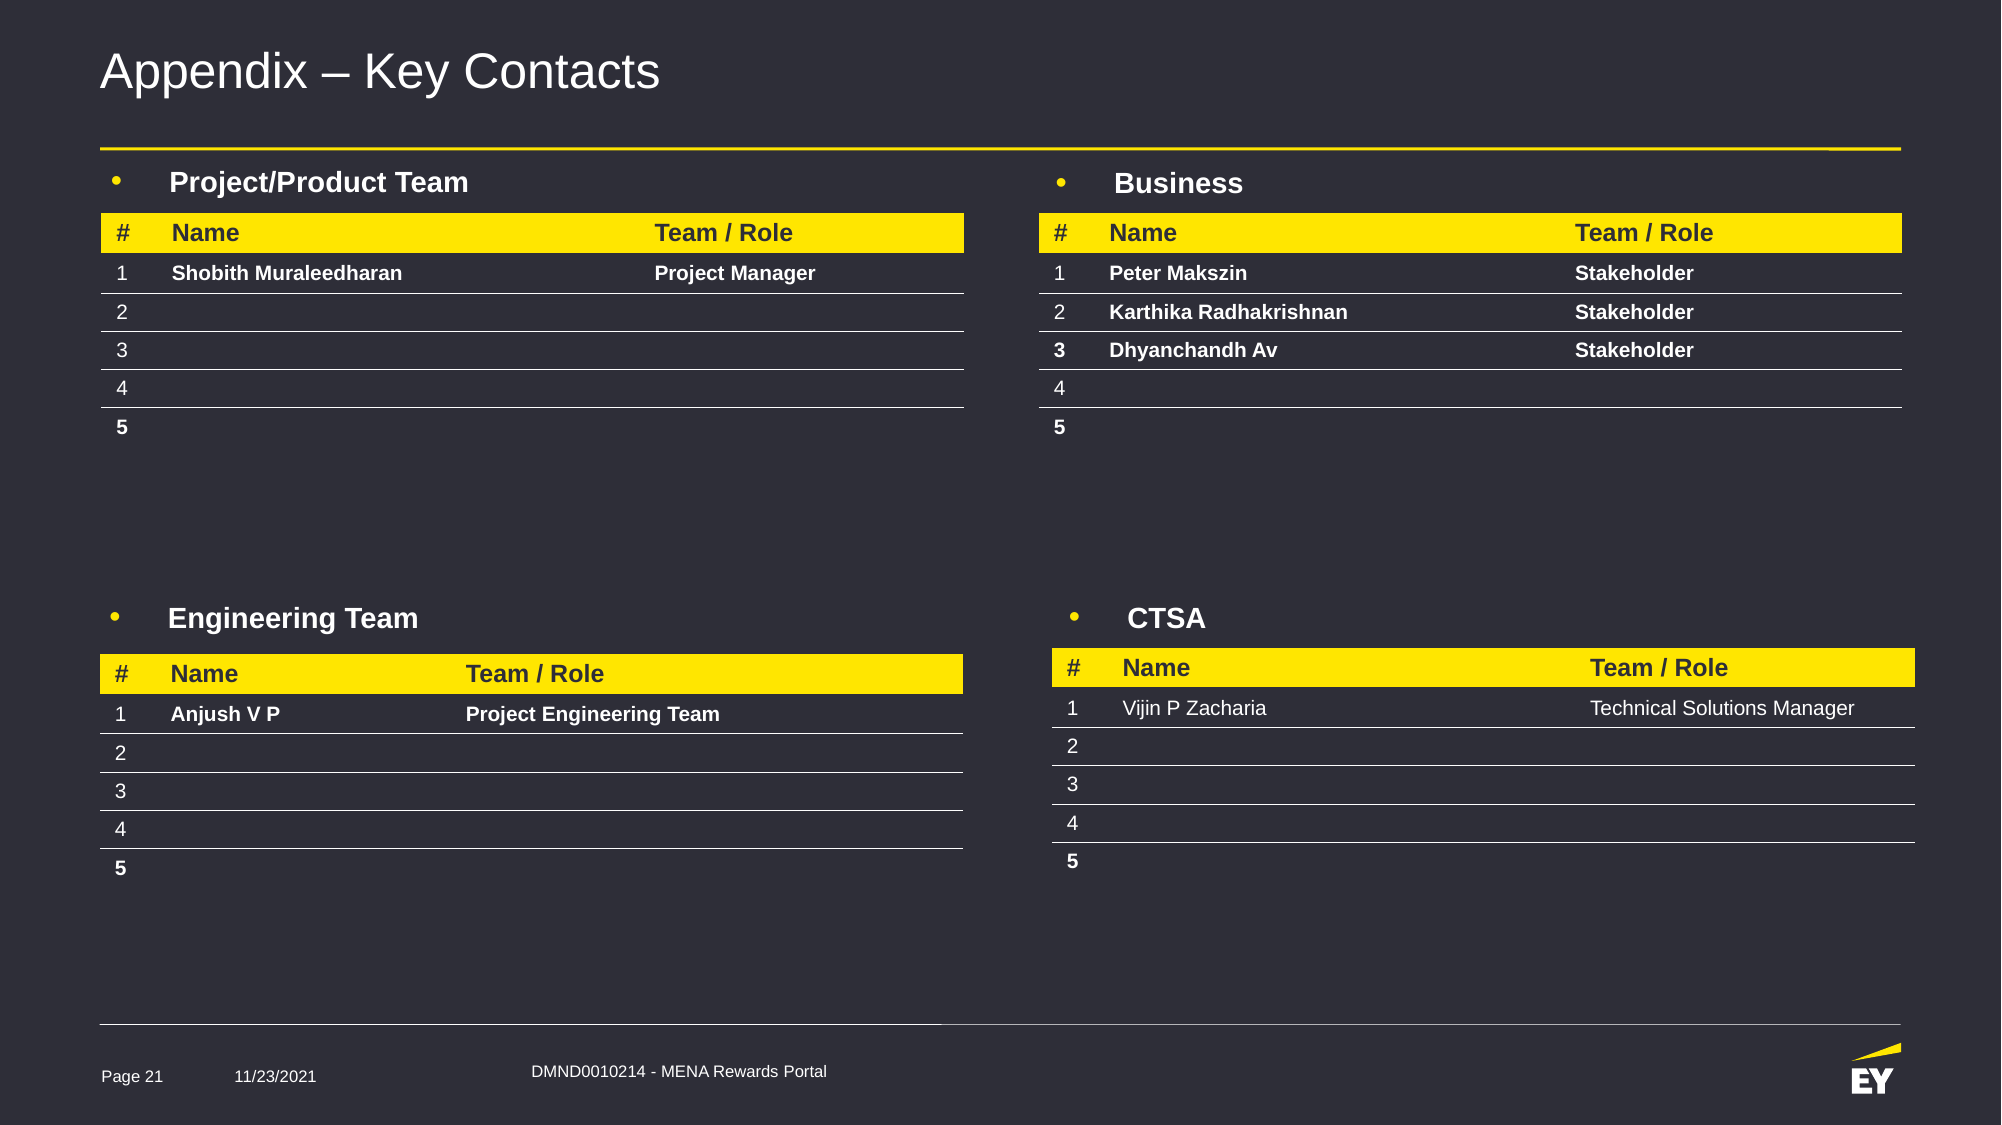

# Appendix – Key Contacts
Project/Product Team
Business
| # | Name | Team / Role |
| --- | --- | --- |
| 1 | Shobith Muraleedharan | Project Manager |
| 2 |  |  |
| 3 |  |  |
| 4 |  |  |
| 5 |  |  |
| # | Name | Team / Role |
| --- | --- | --- |
| 1 | Peter Makszin | Stakeholder |
| 2 | Karthika Radhakrishnan | Stakeholder |
| 3 | Dhyanchandh Av | Stakeholder |
| 4 |  |  |
| 5 |  |  |
Engineering Team
CTSA
| # | Name | Team / Role |
| --- | --- | --- |
| 1 | Vijin P Zacharia | Technical Solutions Manager |
| 2 |  |  |
| 3 |  |  |
| 4 |  |  |
| 5 |  |  |
| # | Name | Team / Role |
| --- | --- | --- |
| 1 | Anjush V P | Project Engineering Team |
| 2 |  |  |
| 3 |  |  |
| 4 |  |  |
| 5 |  |  |

Page 21
11/23/2021
DMND0010214 - MENA Rewards Portal